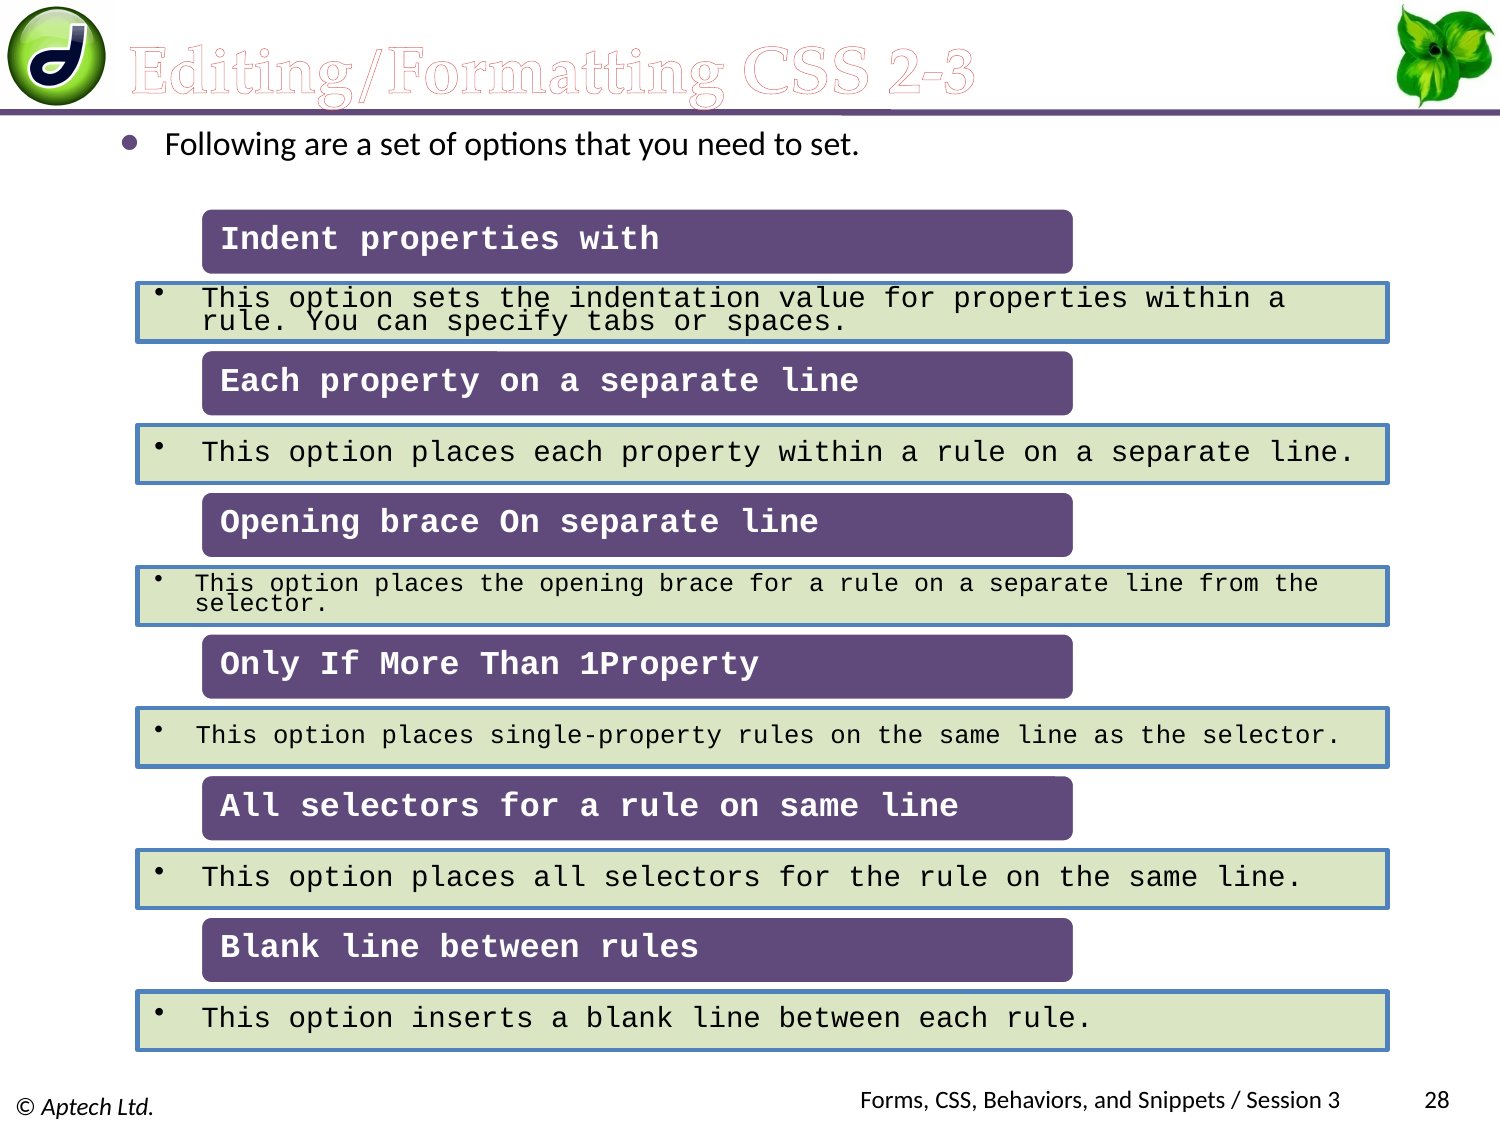

# Editing/Formatting CSS 2-3
Following are a set of options that you need to set.
Blank line between rules
This option inserts a blank line between each rule.
Indent properties with
This option sets the indentation value for properties within a rule. You can specify tabs or spaces.
Each property on a separate line
This option places each property within a rule on a separate line.
Opening brace On separate line
Only If More Than 1Property
All selectors for a rule on same line
This option places the opening brace for a rule on a separate line from the selector.
This option places single-property rules on the same line as the selector.
This option places all selectors for the rule on the same line.
Forms, CSS, Behaviors, and Snippets / Session 3
28